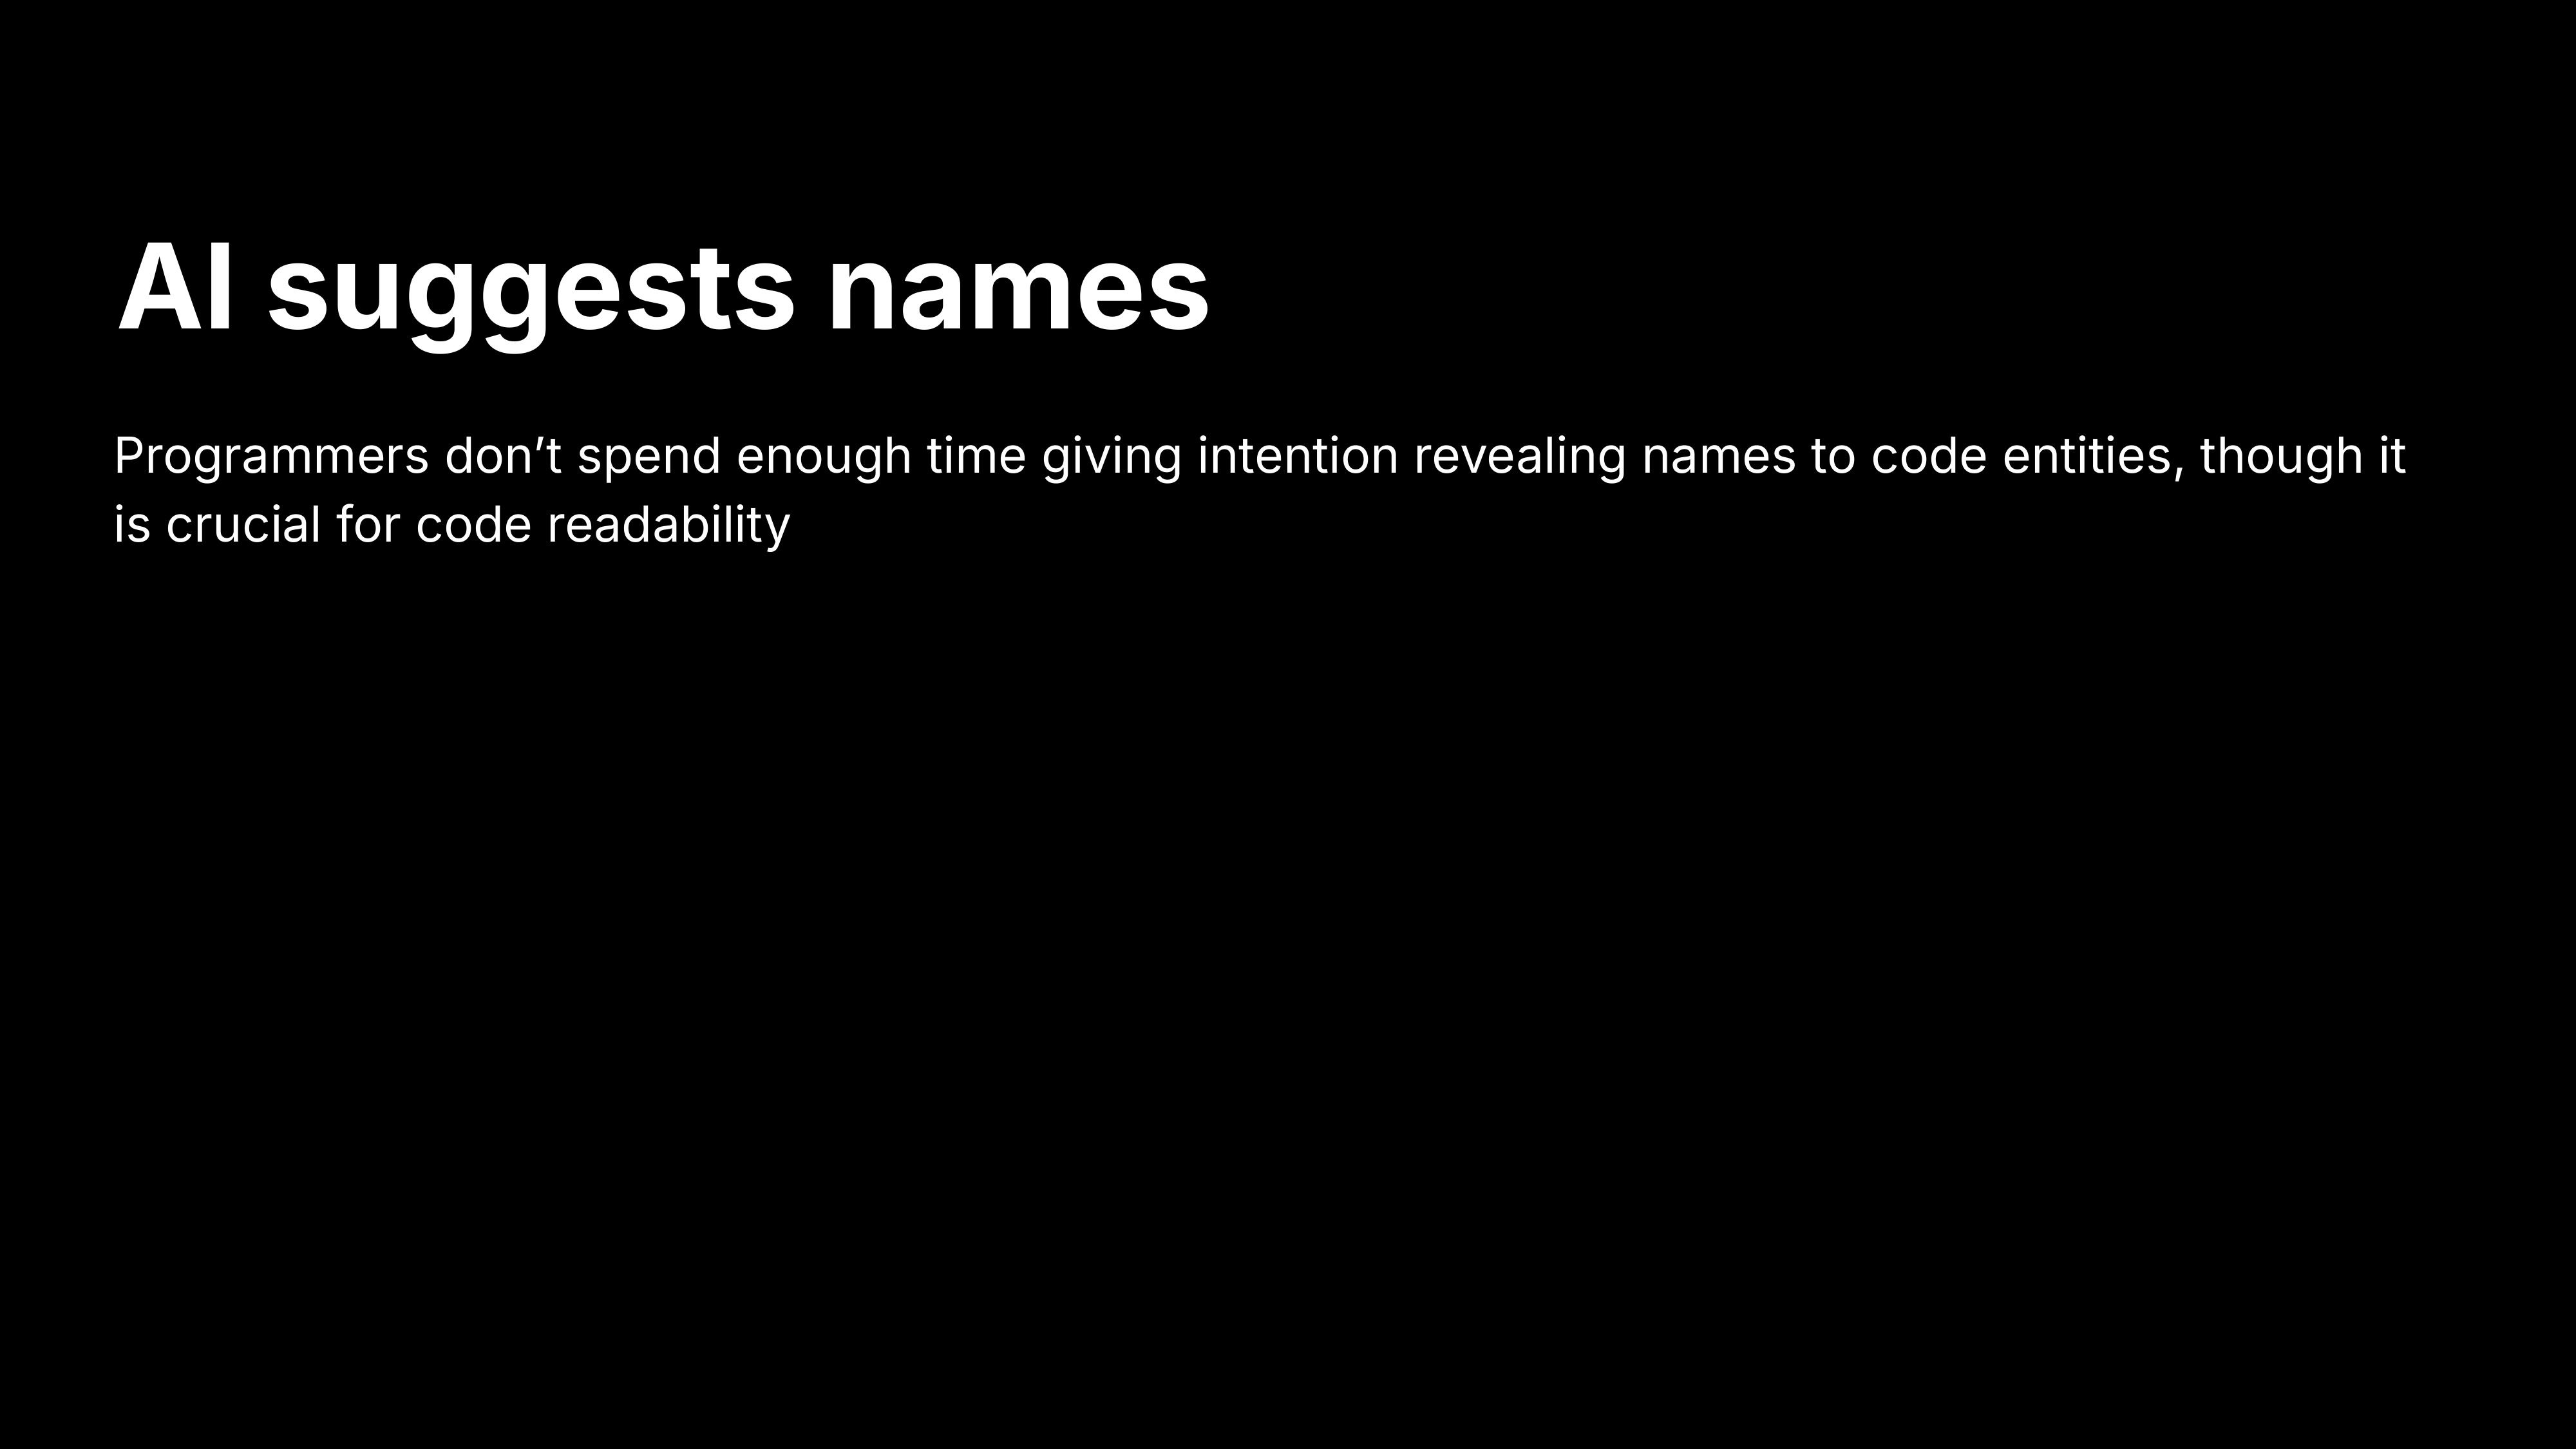

# AI suggests names
Programmers don’t spend enough time giving intention revealing names to code entities, though it is crucial for code readability